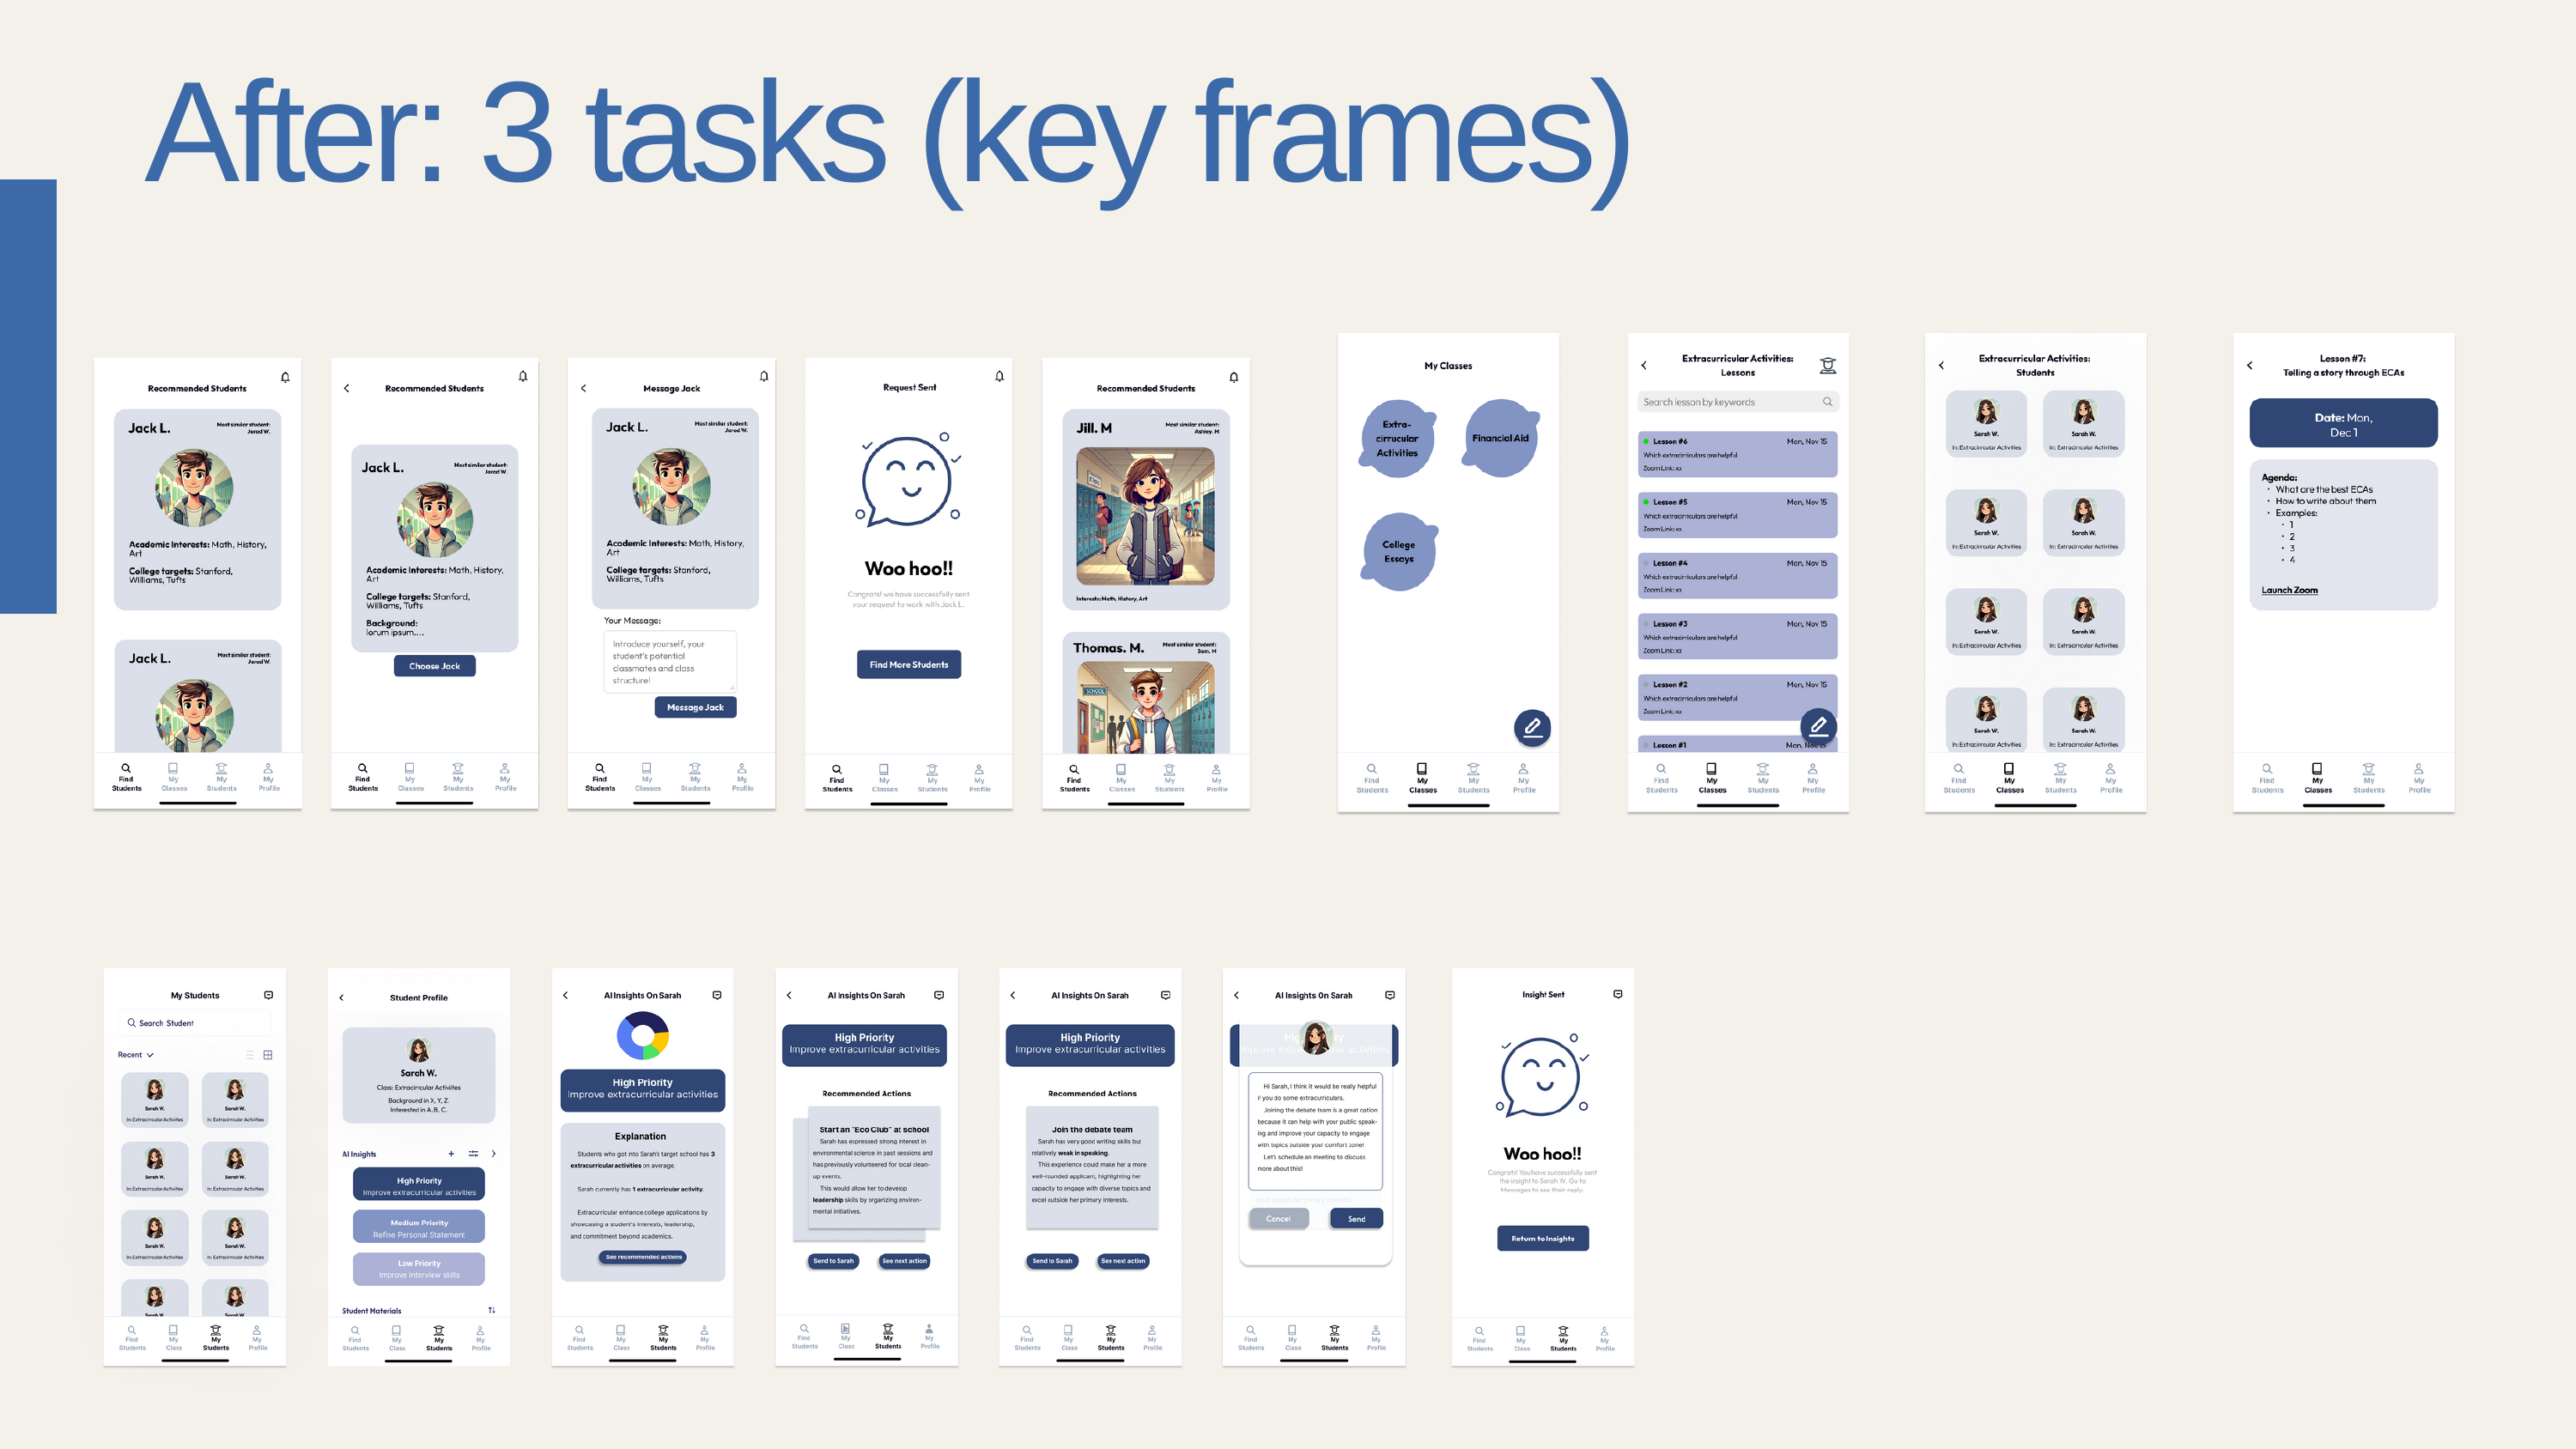

After: 3 tasks (key frames)

MODERATE
SIMPLE

COMPLEX